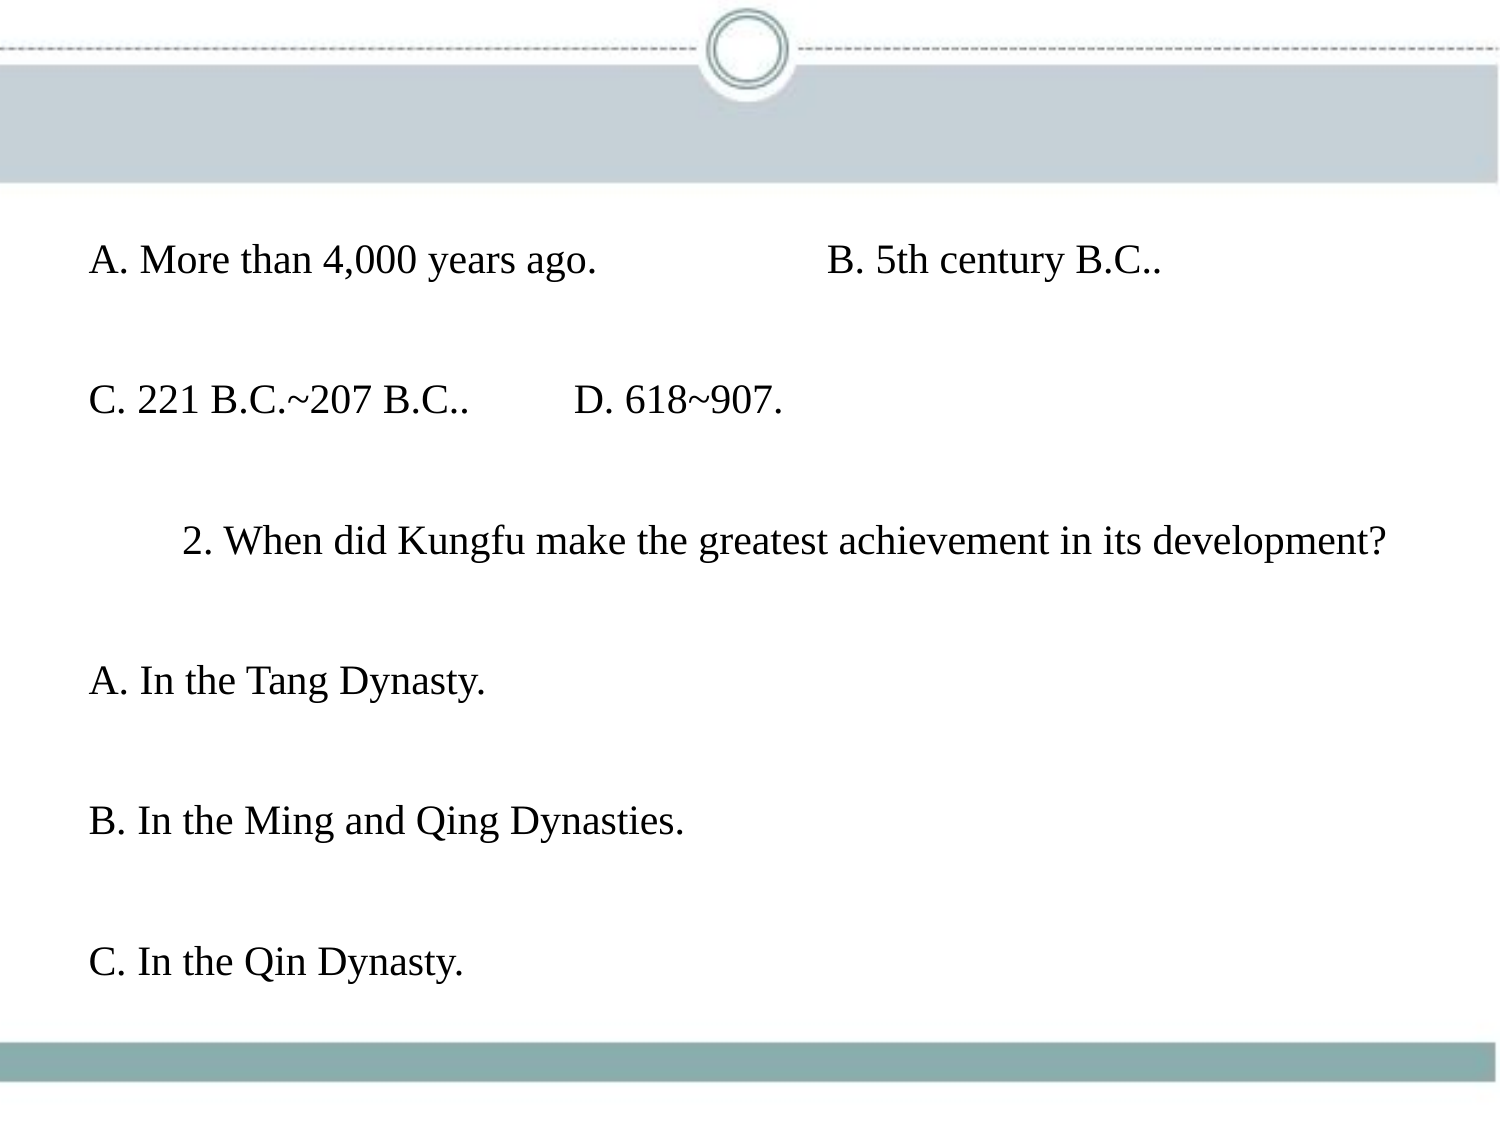

A. More than 4,000 years ago.　　　　　B. 5th century B.C..
C. 221 B.C.~207 B.C..　　D. 618~907.
　　2. When did Kungfu make the greatest achievement in its development?
A. In the Tang Dynasty.
B. In the Ming and Qing Dynasties.
C. In the Qin Dynasty.